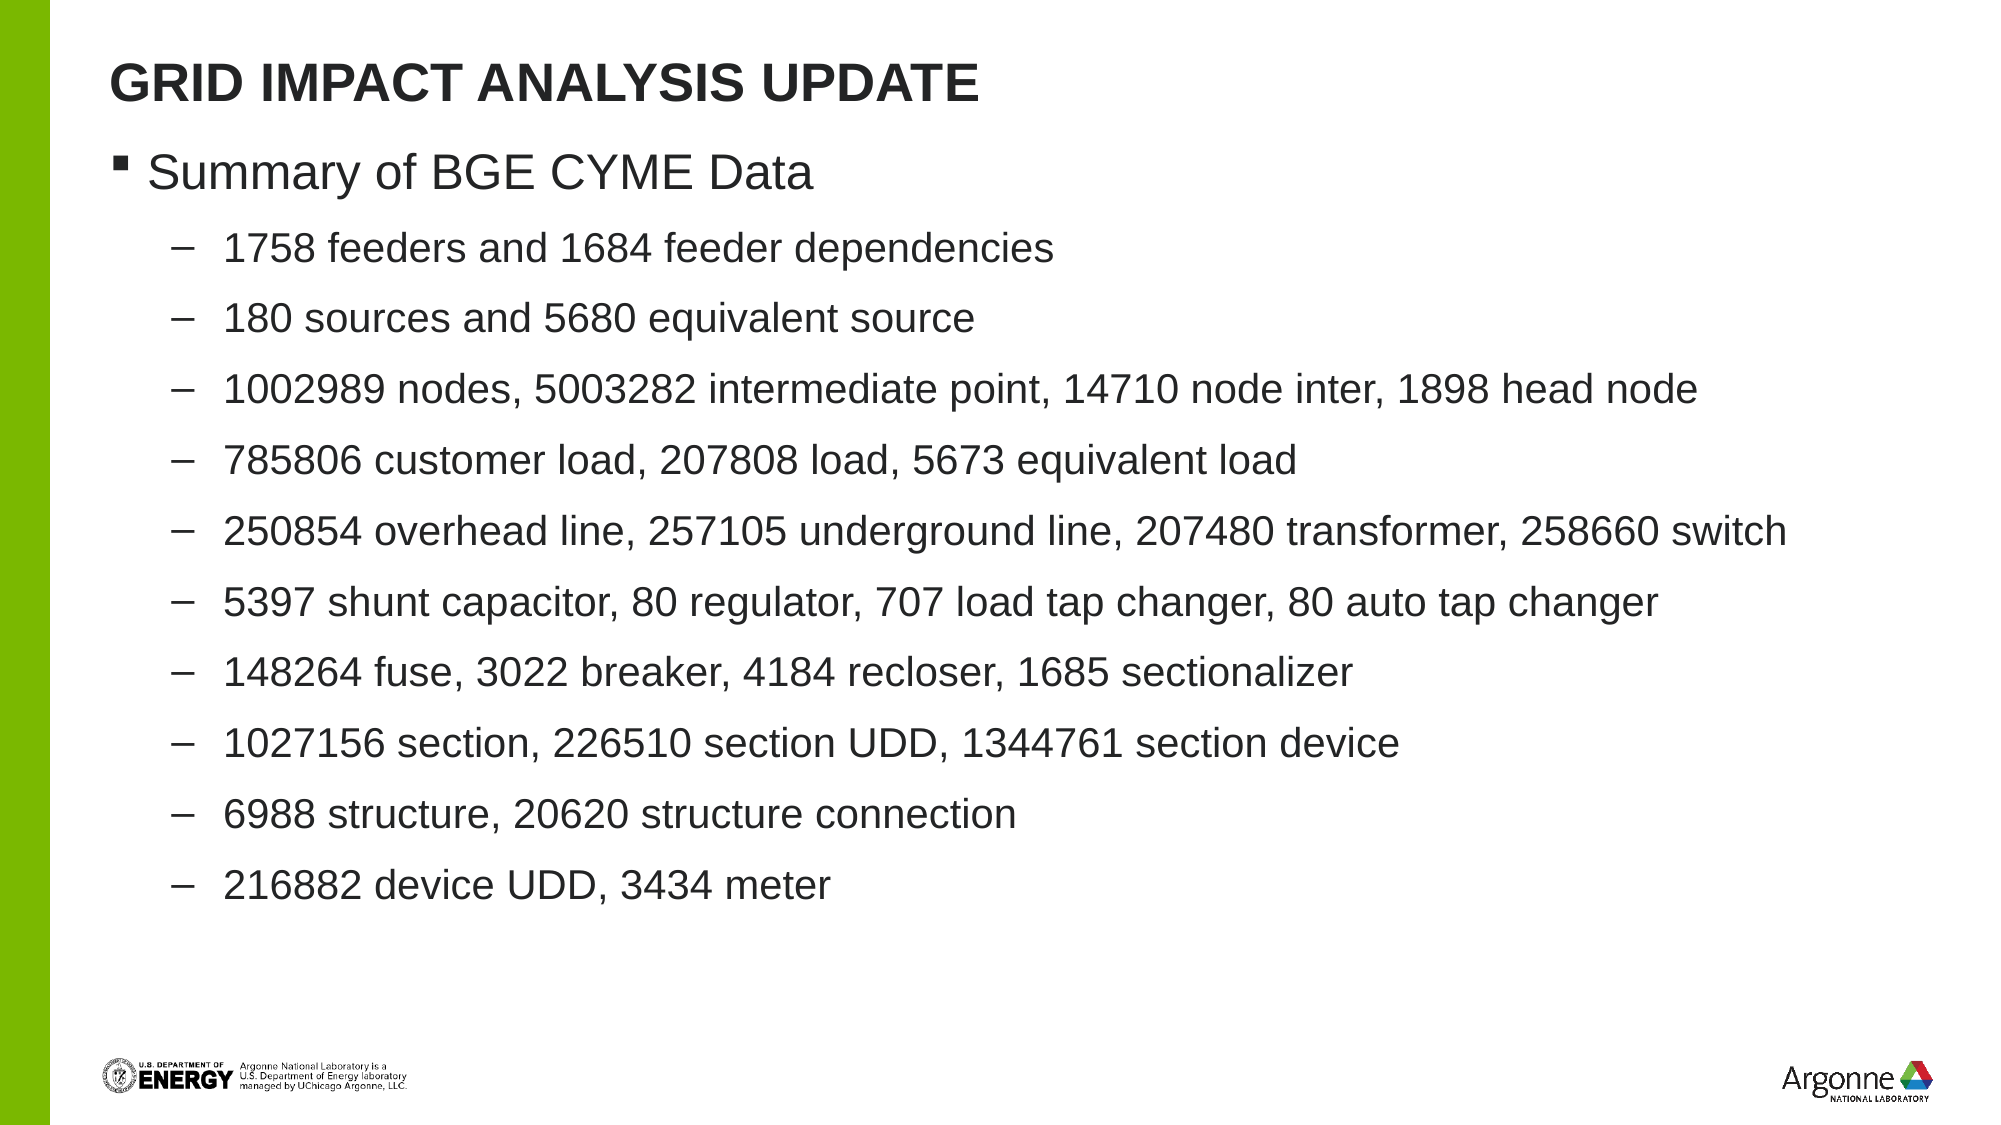

# Grid impact analysis update
Summary of BGE CYME Data
1758 feeders and 1684 feeder dependencies
180 sources and 5680 equivalent source
1002989 nodes, 5003282 intermediate point, 14710 node inter, 1898 head node
785806 customer load, 207808 load, 5673 equivalent load
250854 overhead line, 257105 underground line, 207480 transformer, 258660 switch
5397 shunt capacitor, 80 regulator, 707 load tap changer, 80 auto tap changer
148264 fuse, 3022 breaker, 4184 recloser, 1685 sectionalizer
1027156 section, 226510 section UDD, 1344761 section device
6988 structure, 20620 structure connection
216882 device UDD, 3434 meter